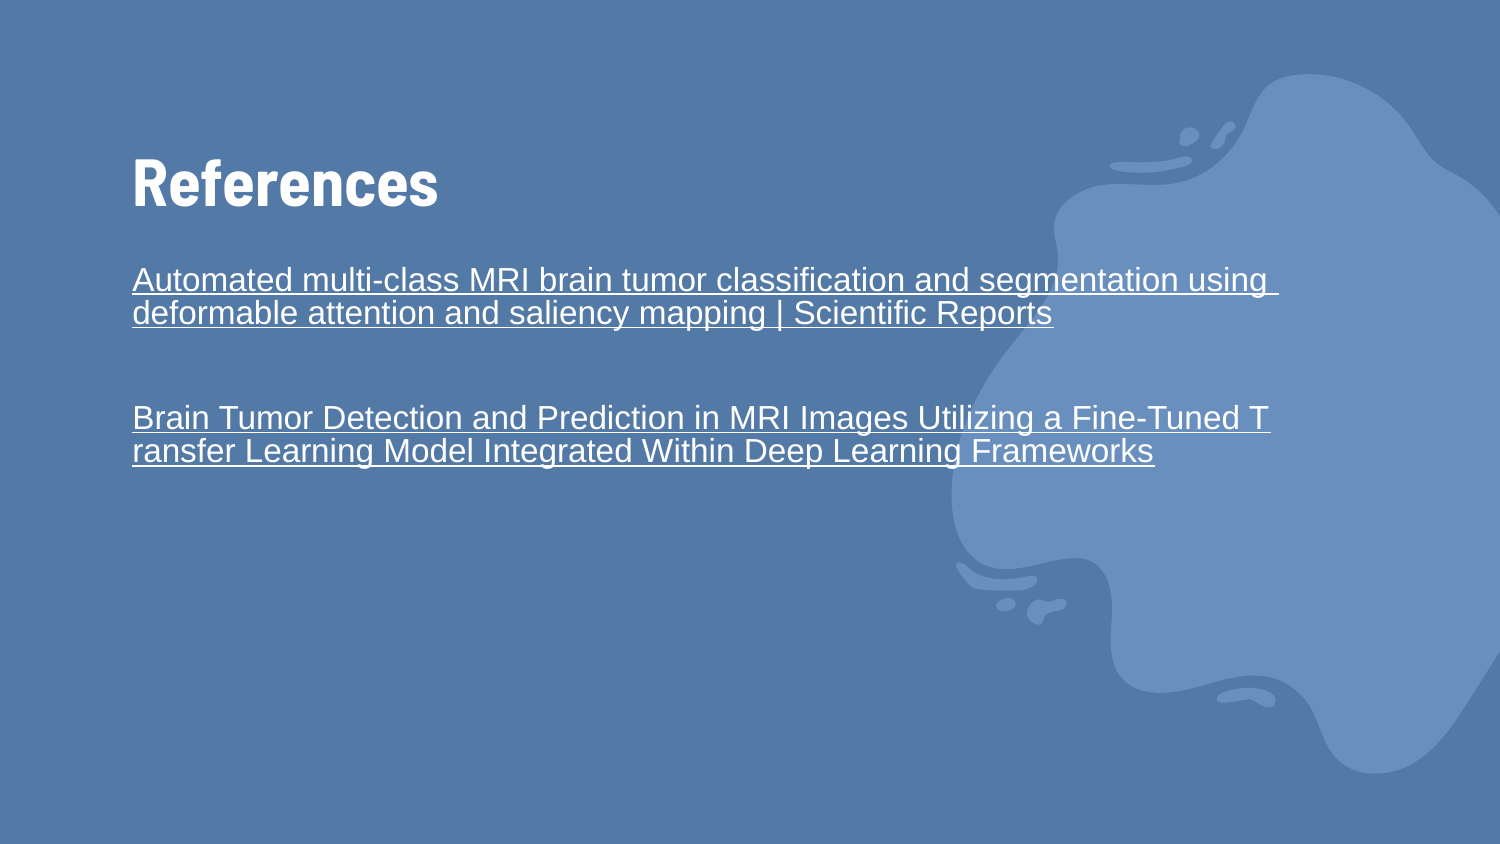

# References
Automated multi-class MRI brain tumor classification and segmentation using deformable attention and saliency mapping | Scientific Reports
Brain Tumor Detection and Prediction in MRI Images Utilizing a Fine-Tuned Transfer Learning Model Integrated Within Deep Learning Frameworks